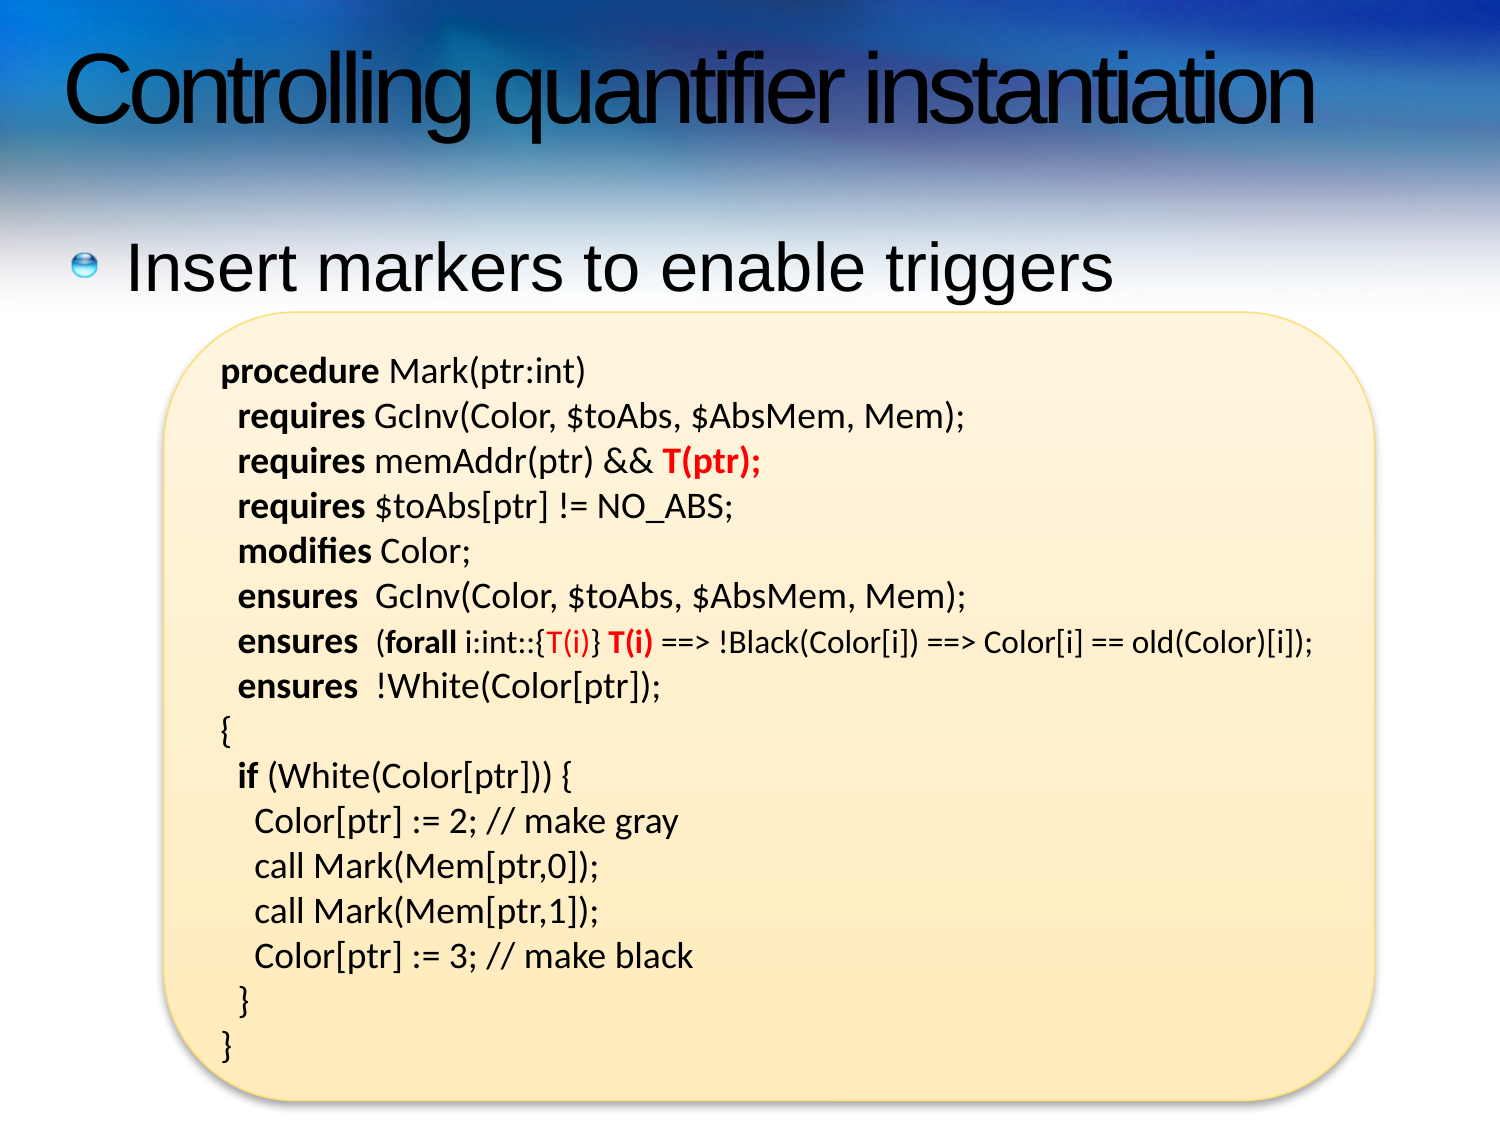

# Controlling quantifier instantiation
Insert markers to enable triggers
procedure Mark(ptr:int)
  requires GcInv(Color, $toAbs, $AbsMem, Mem);
  requires memAddr(ptr) && T(ptr);
  requires $toAbs[ptr] != NO_ABS;
  modifies Color;
  ensures  GcInv(Color, $toAbs, $AbsMem, Mem);
  ensures  (forall i:int::{T(i)} T(i) ==> !Black(Color[i]) ==> Color[i] == old(Color)[i]);
  ensures  !White(Color[ptr]);
{
  if (White(Color[ptr])) {
    Color[ptr] := 2; // make gray
    call Mark(Mem[ptr,0]);
    call Mark(Mem[ptr,1]);
    Color[ptr] := 3; // make black
  }
}